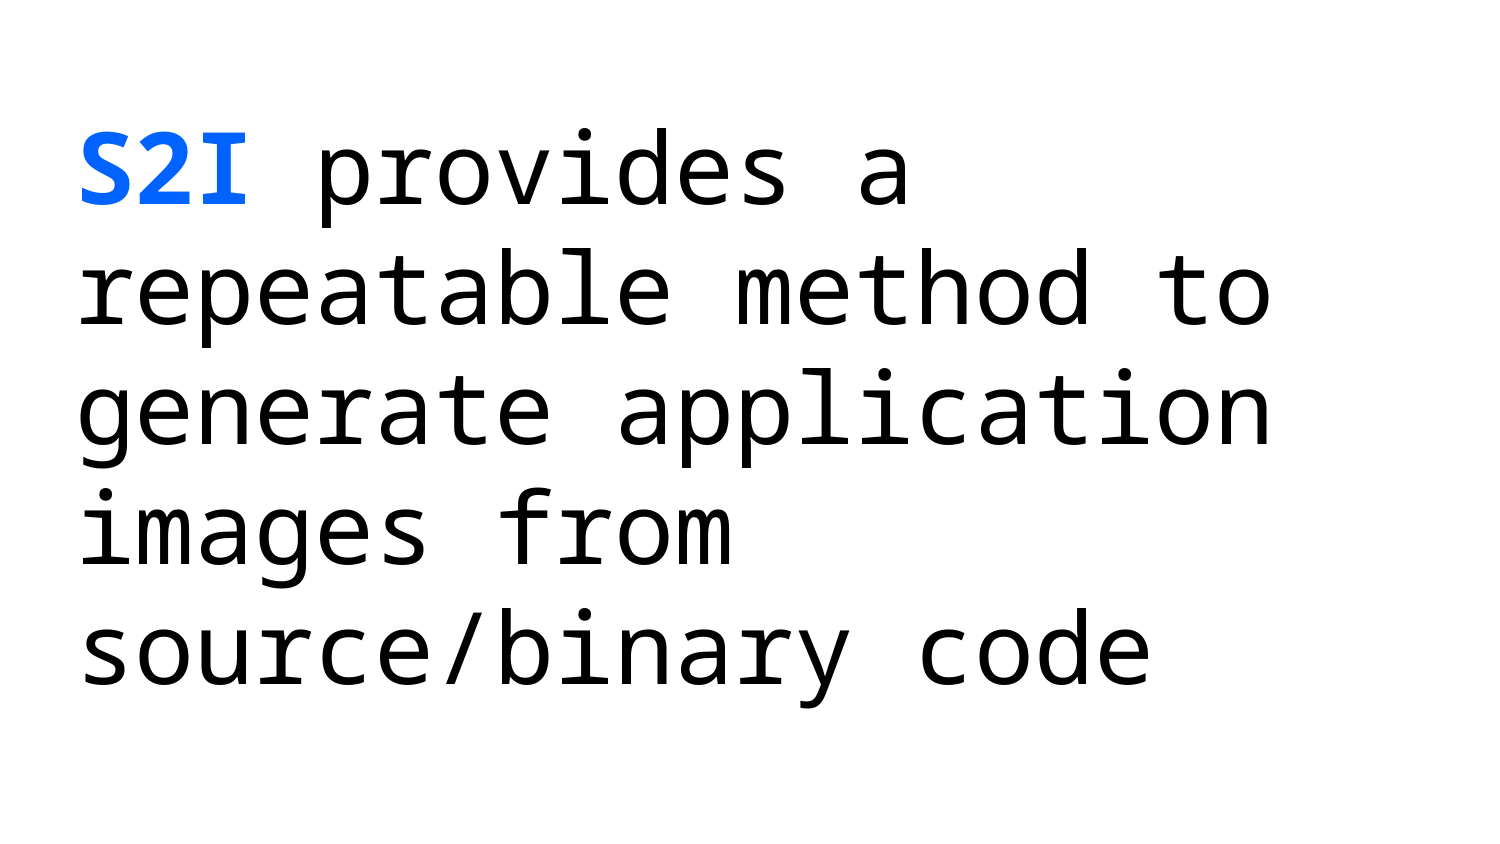

# S2I provides a repeatable method to generate application images from source/binary code